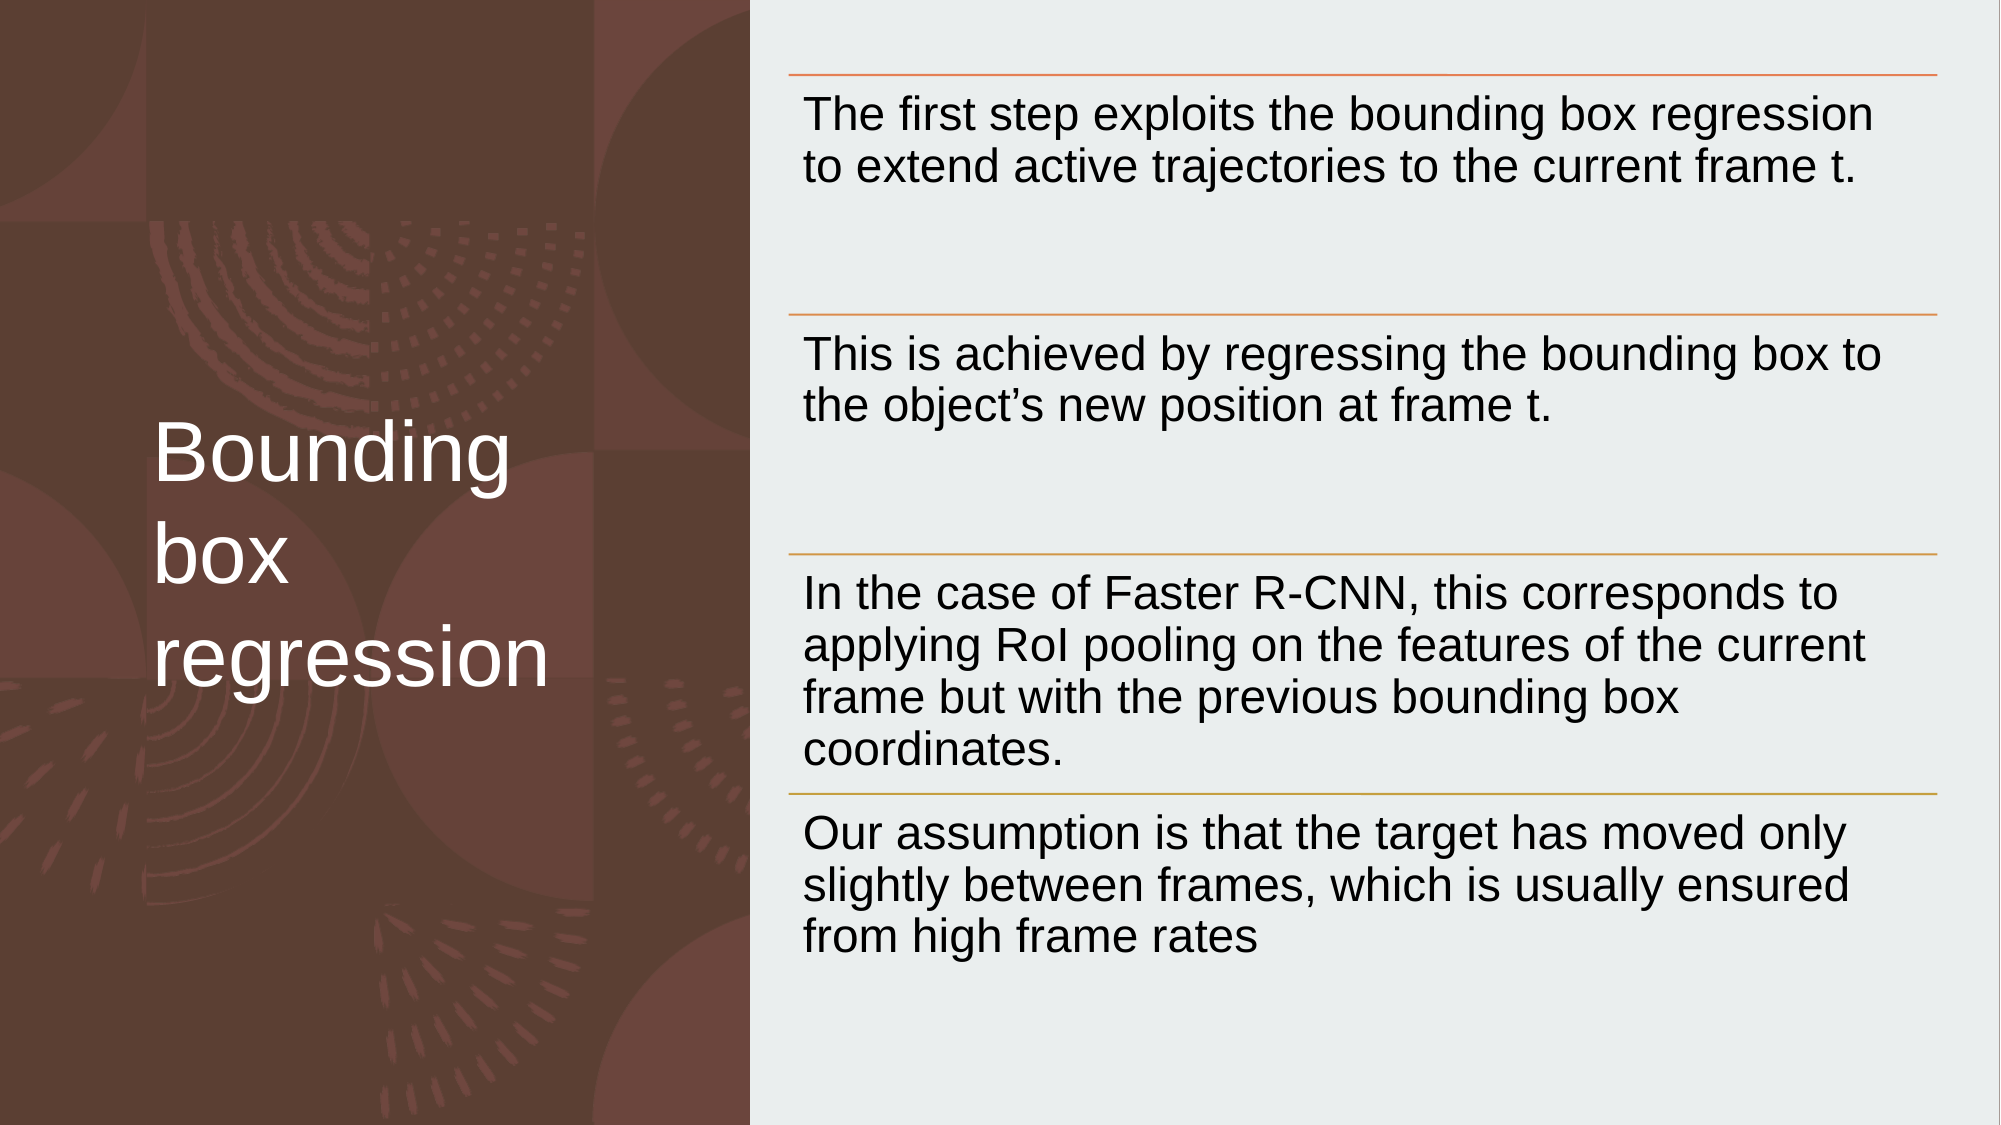

The first step exploits the bounding box regression to extend active trajectories to the current frame t.
This is achieved by regressing the bounding box to the object’s new position at frame t.
In the case of Faster R-CNN, this corresponds to applying RoI pooling on the features of the current frame but with the previous bounding box coordinates.
Our assumption is that the target has moved only slightly between frames, which is usually ensured from high frame rates
# Bounding box regression